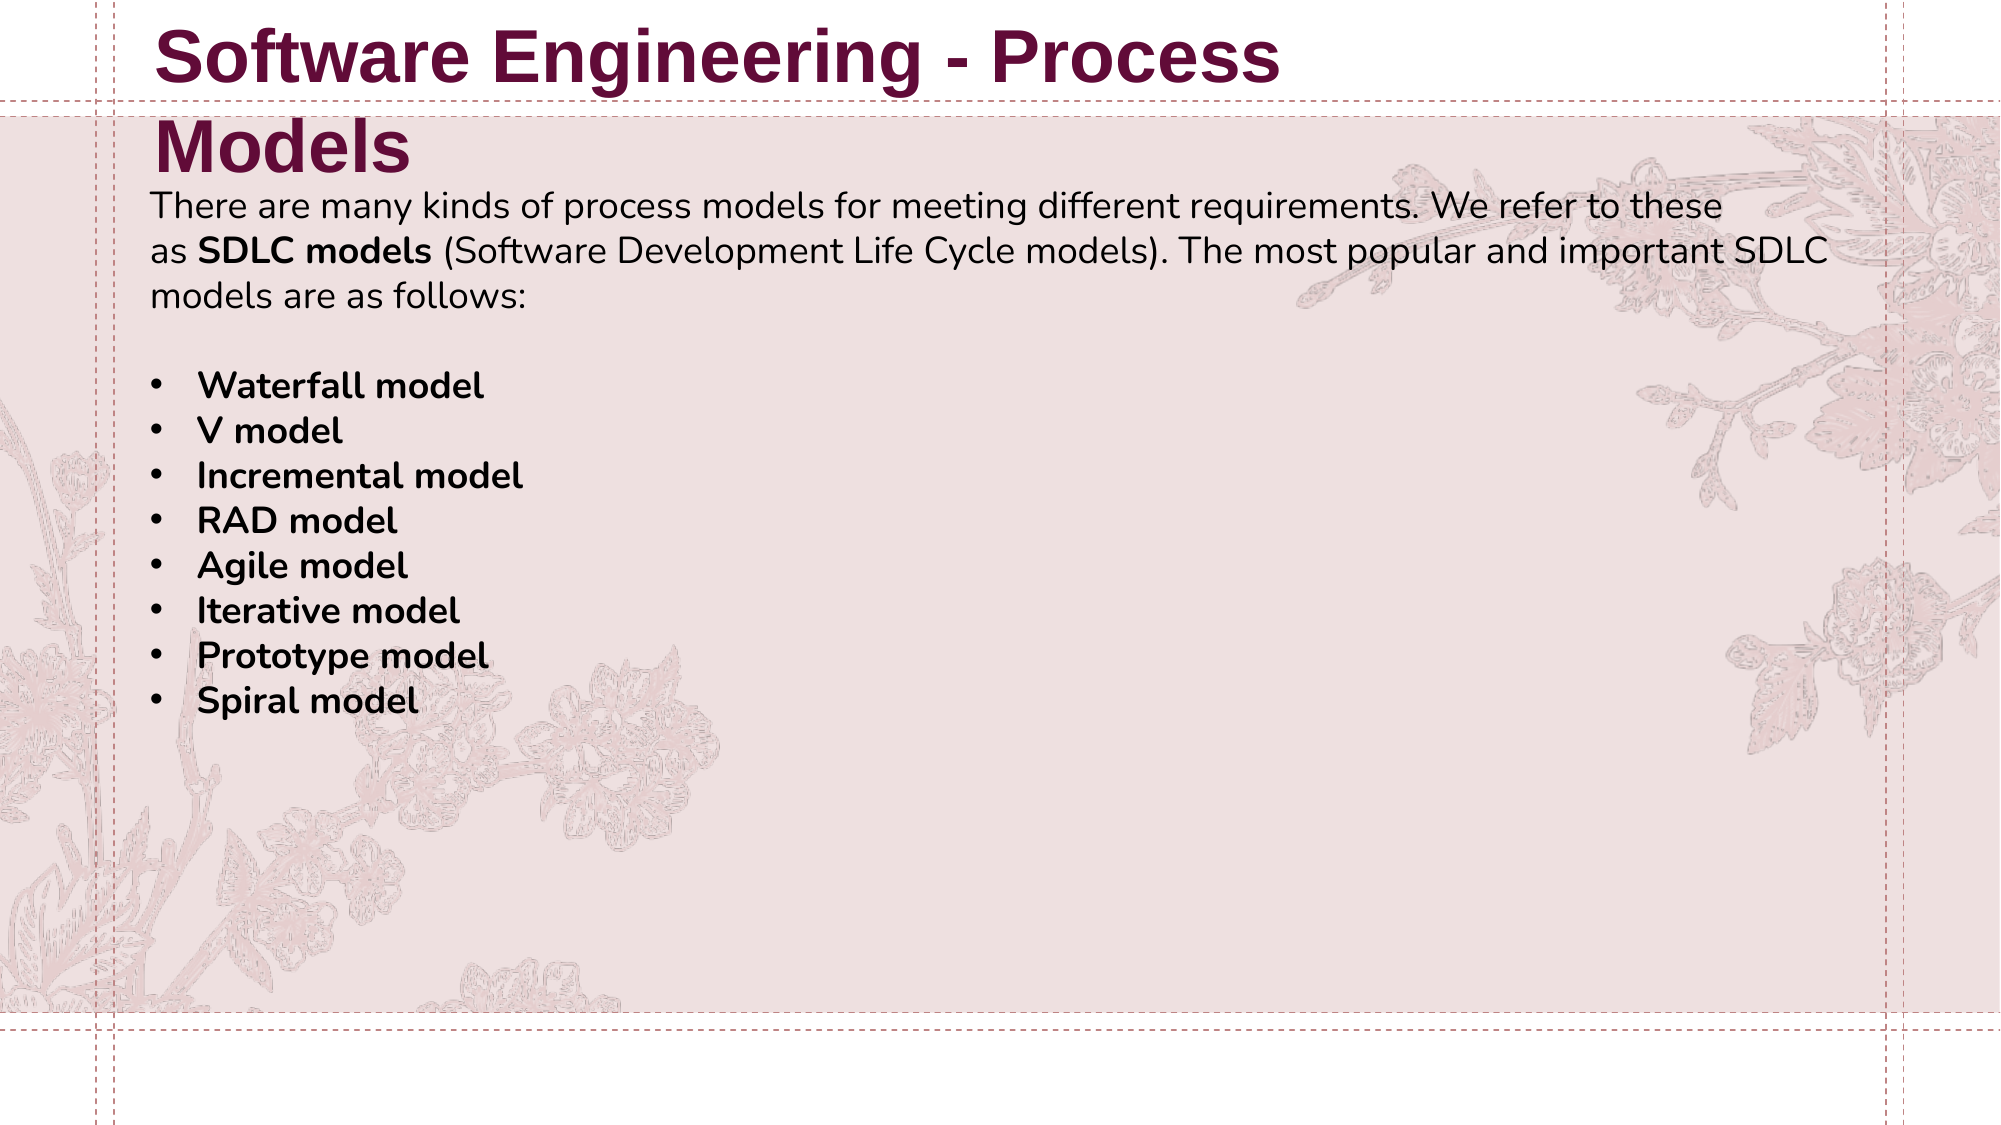

Software Engineering - Process Models

There are many kinds of process models for meeting different requirements. We refer to these as SDLC models (Software Development Life Cycle models). The most popular and important SDLC models are as follows:

Waterfall model
V model
Incremental model
RAD model
Agile model
Iterative model
Prototype model
Spiral model